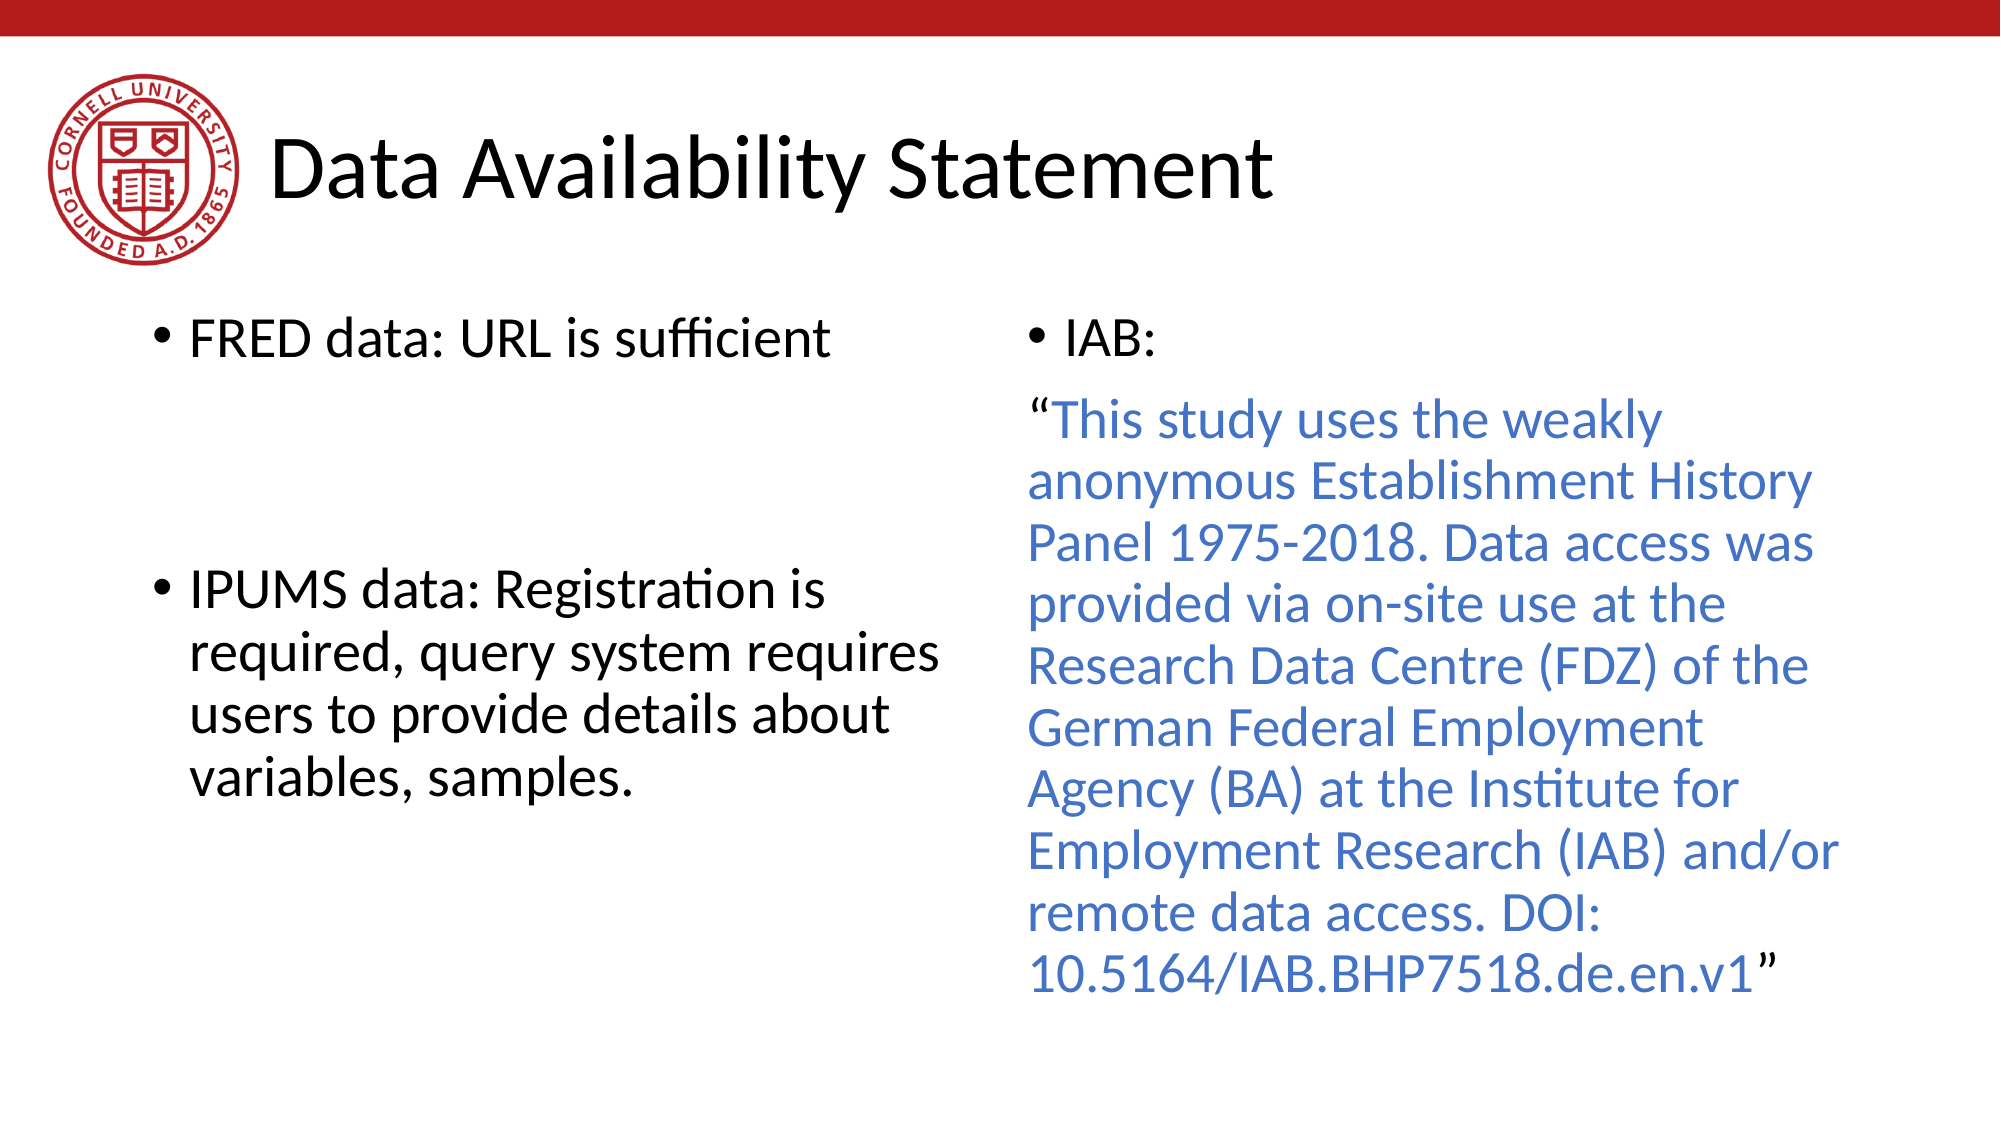

# Data Availability Statement
FRED data: URL is sufficient

IPUMS data: Registration is required, query system requires users to provide details about variables, samples.
IAB:
“This study uses the weakly anonymous Establishment History Panel 1975-2018. Data access was provided via on-site use at the Research Data Centre (FDZ) of the German Federal Employment Agency (BA) at the Institute for Employment Research (IAB) and/or remote data access. DOI: 10.5164/IAB.BHP7518.de.en.v1”